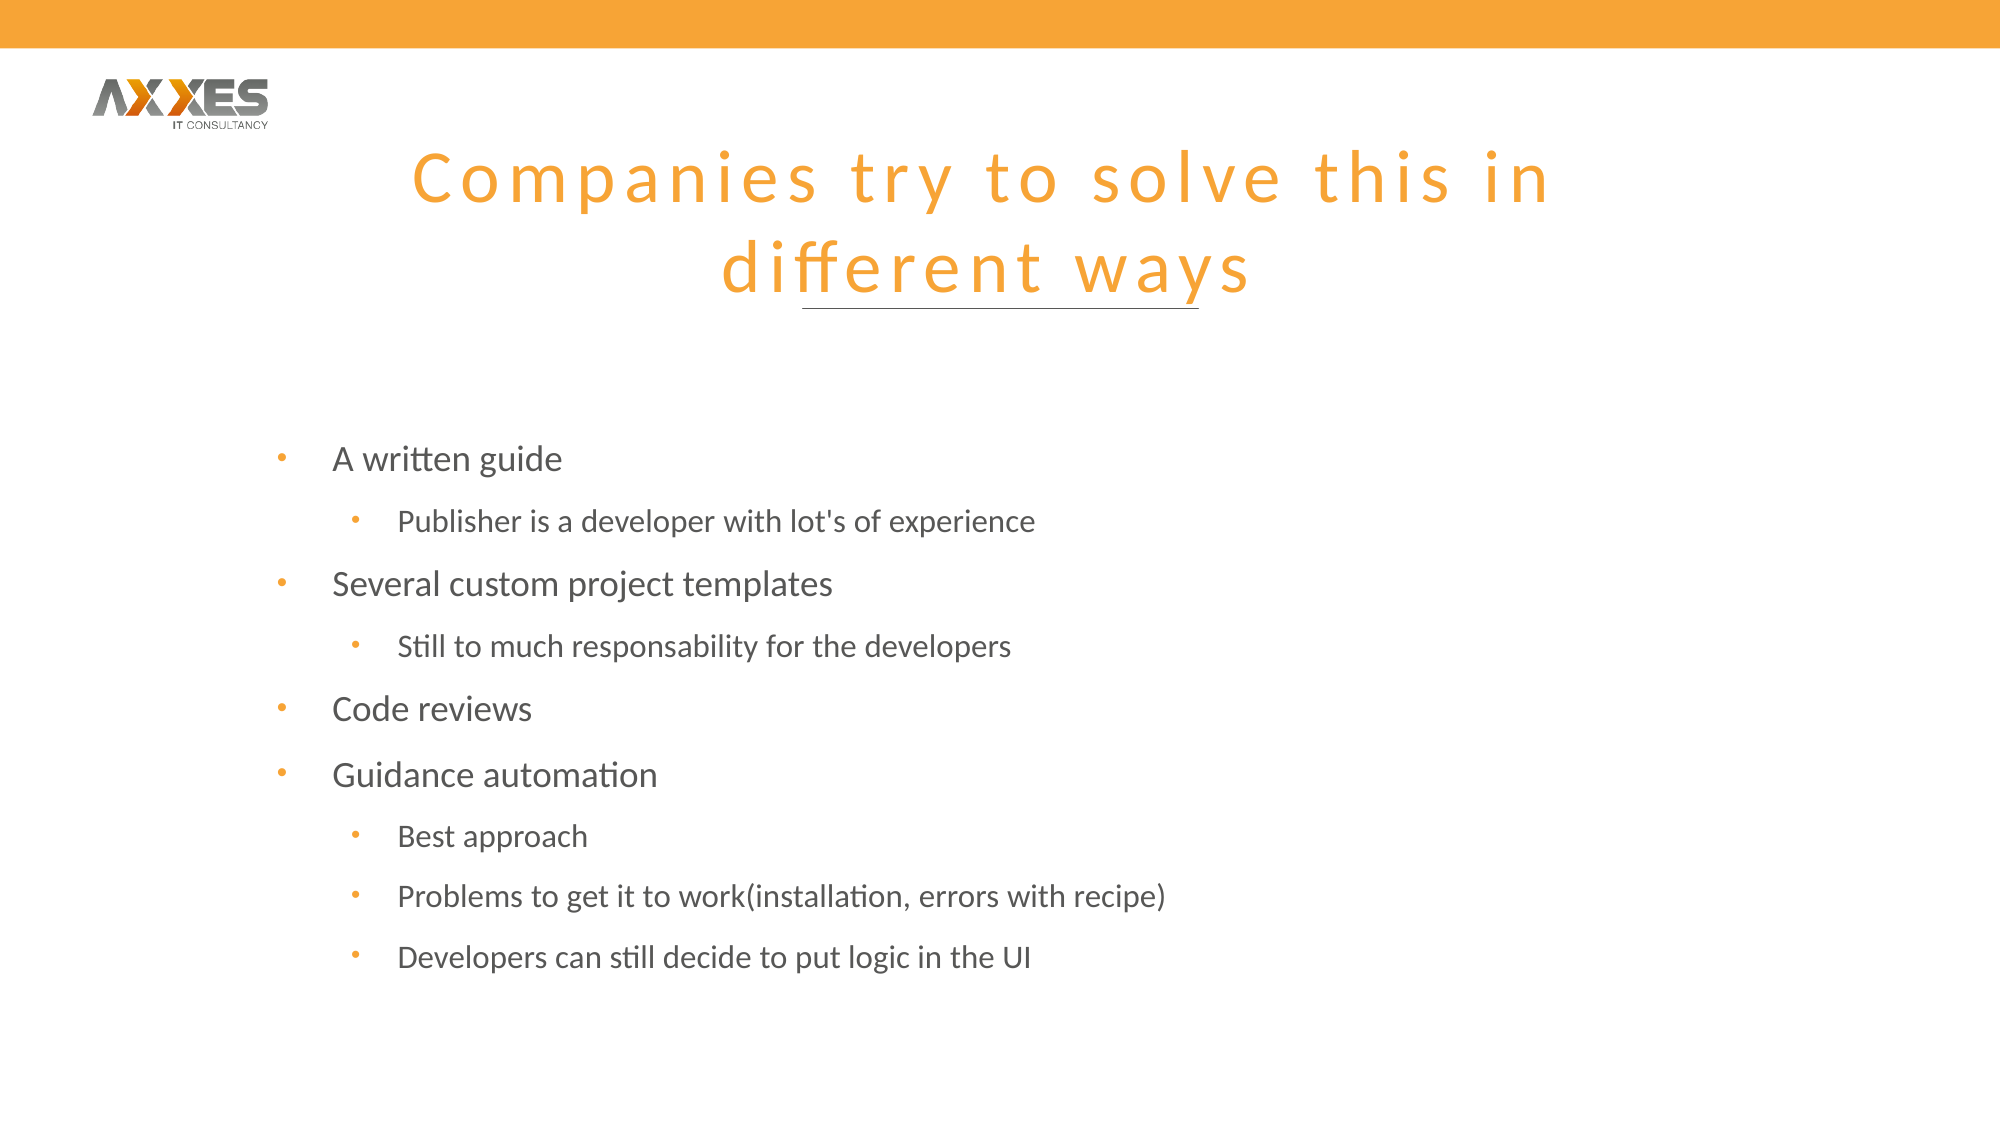

# Companies try to solve this in different ways
A written guide​
Publisher is a developer with lot's of experience​
Several custom project templates​
Still to much responsability for the developers​
Code reviews​
Guidance automation​
Best approach​
Problems to get it to work(installation, errors with recipe)​
Developers can still decide to put logic in the UI